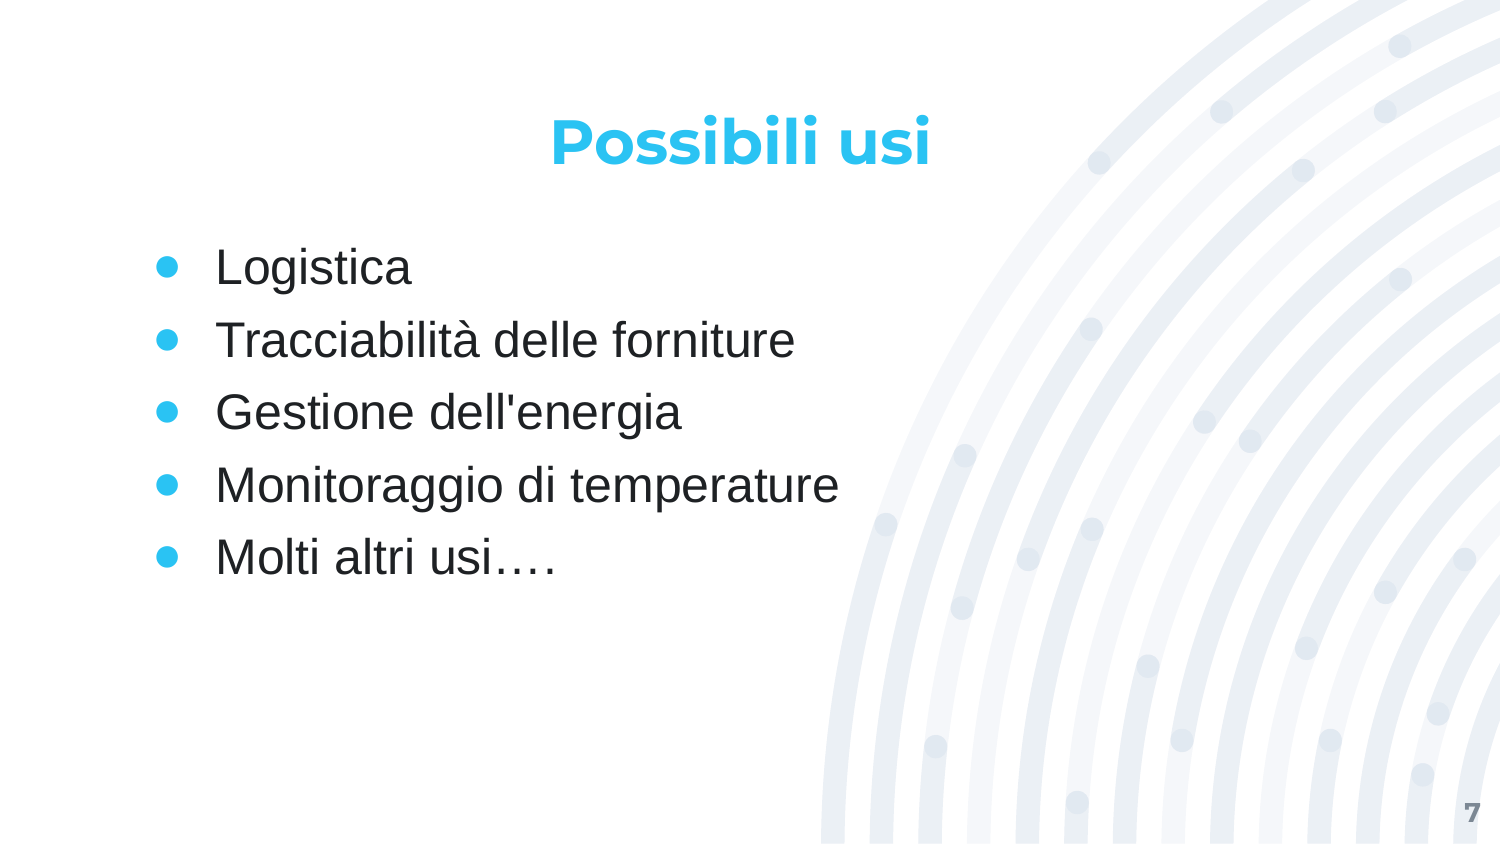

# Possibili usi
Logistica
Tracciabilità delle forniture
Gestione dell'energia
Monitoraggio di temperature
Molti altri usi….
7